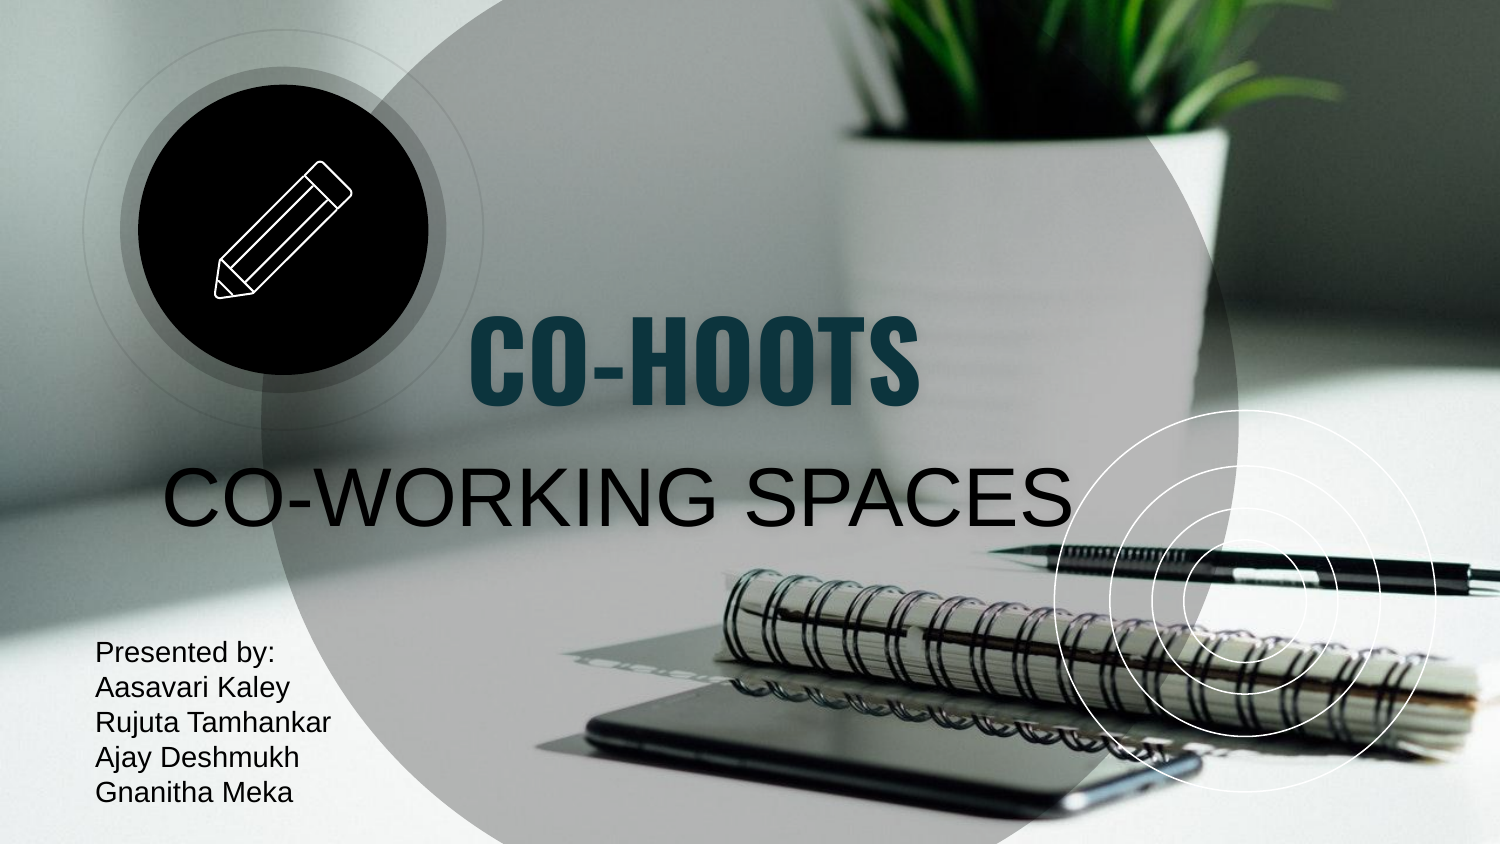

# CO-HOOTS
   CO-WORKING SPACES
Presented by:
Aasavari Kaley
Rujuta Tamhankar
Ajay Deshmukh
Gnanitha Meka